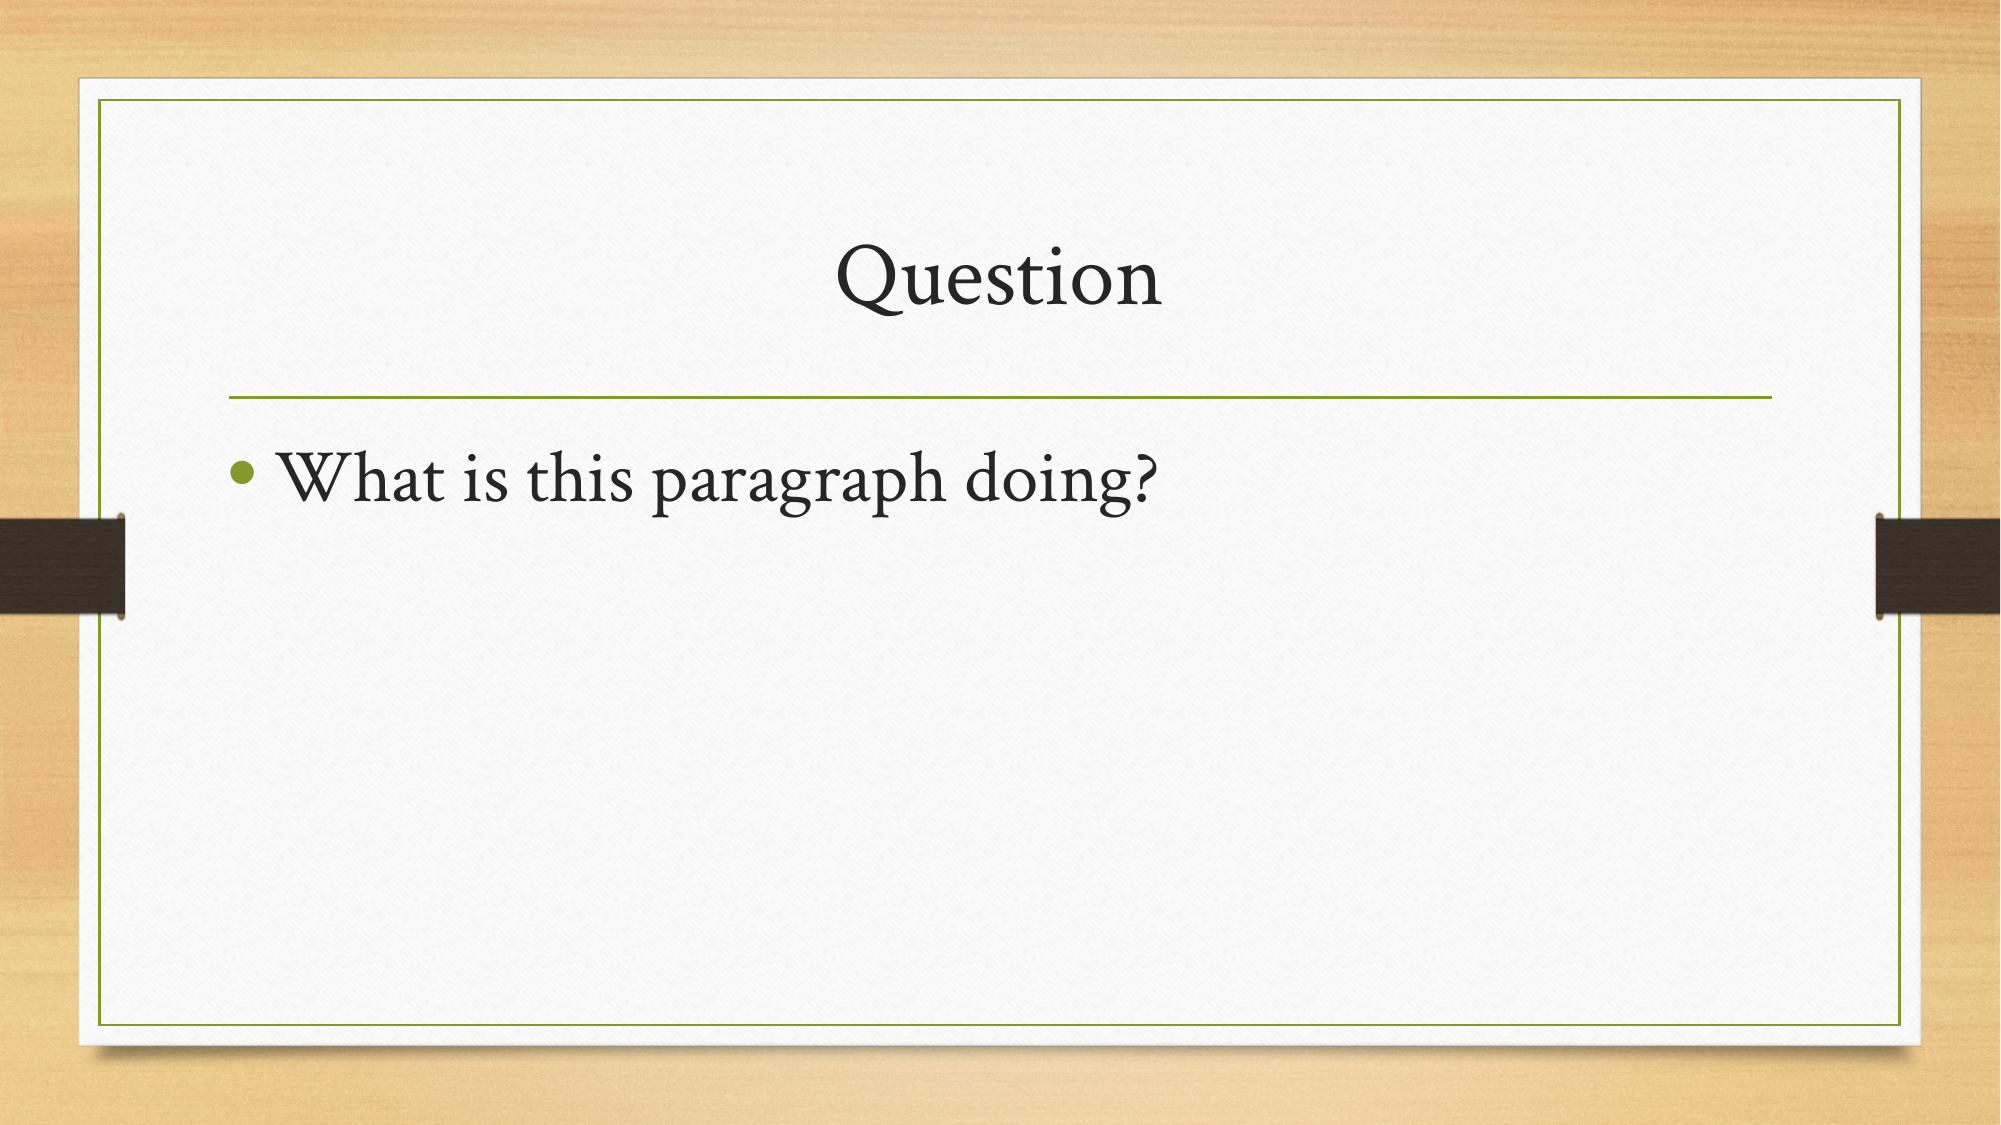

# Question
What is this paragraph doing?